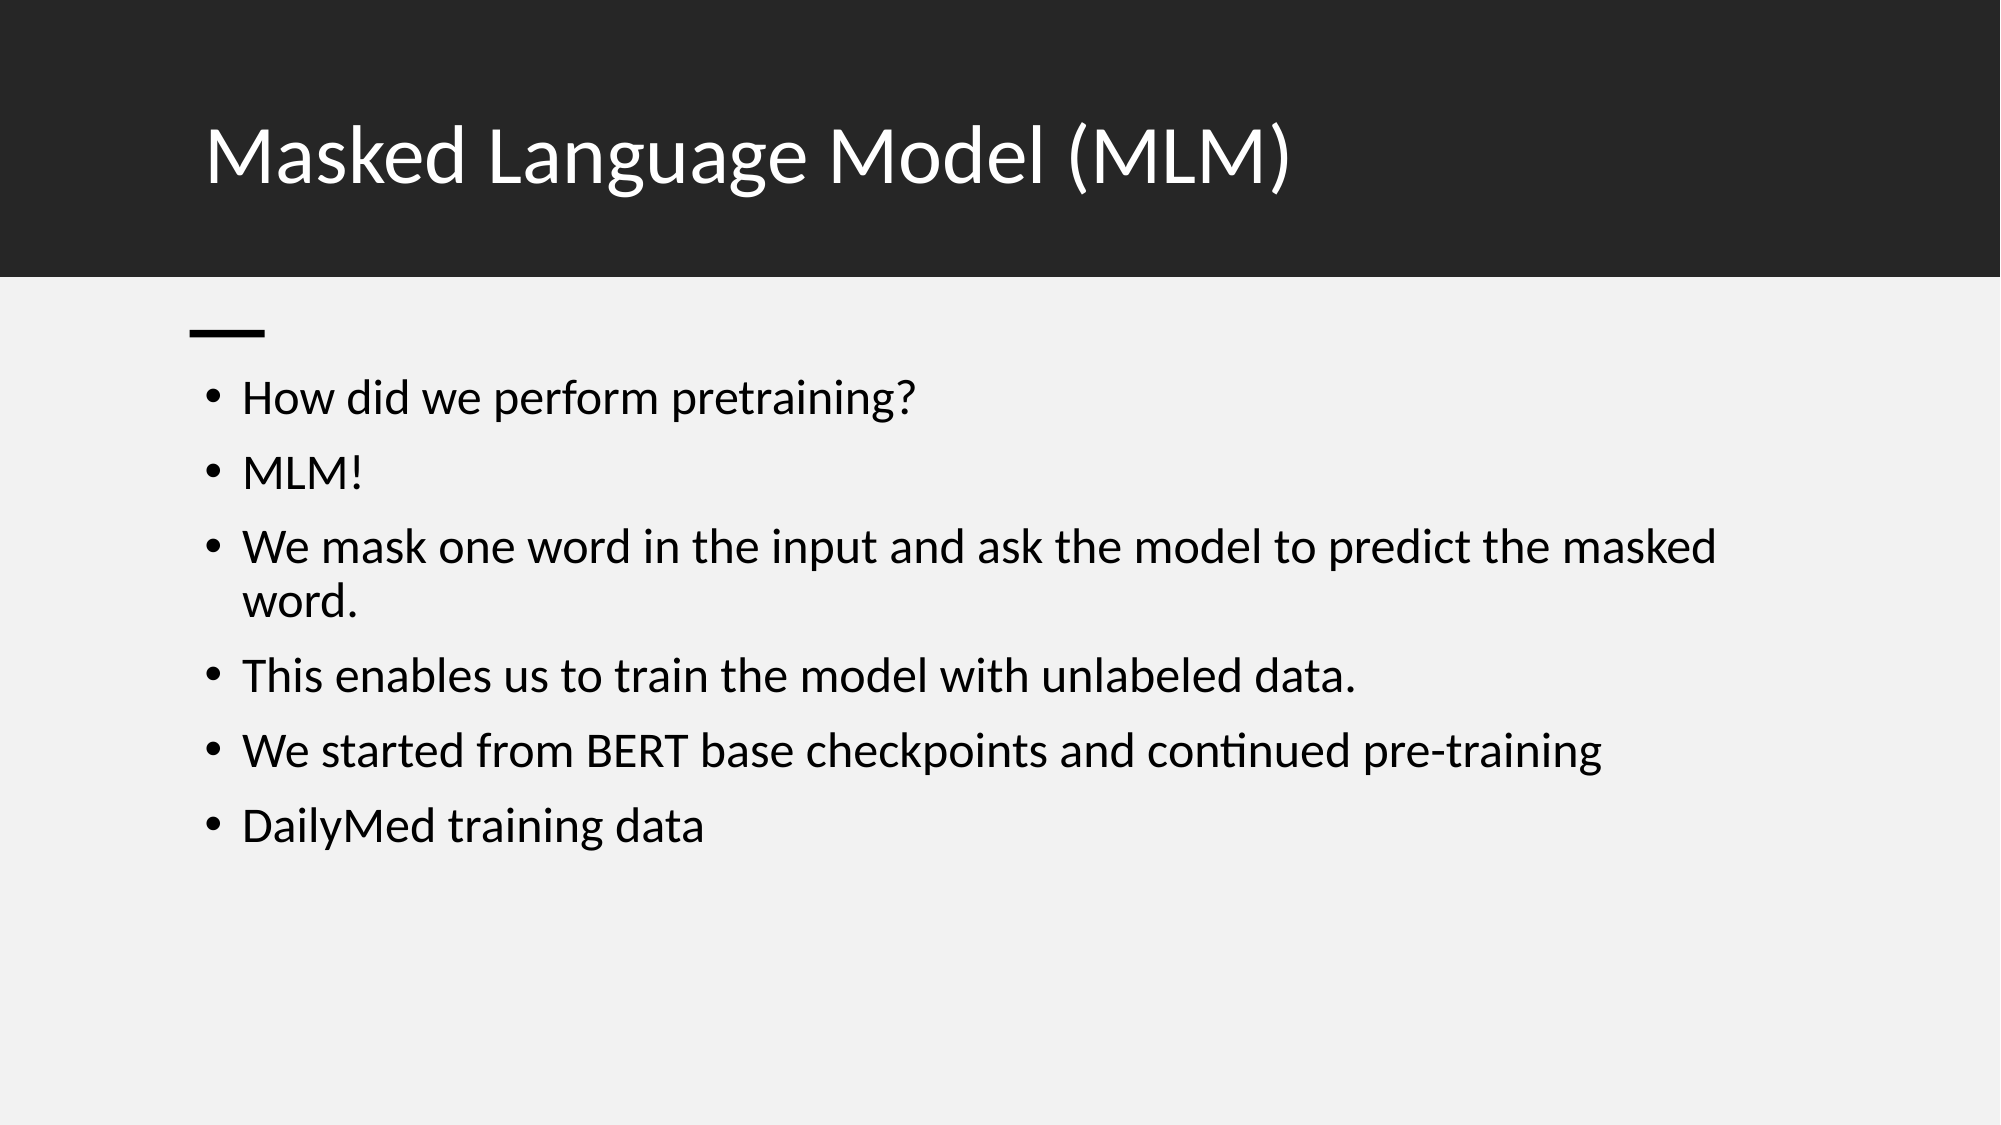

# Masked Language Model (MLM)

How did we perform pretraining?
MLM!
We mask one word in the input and ask the model to predict the masked word.
This enables us to train the model with unlabeled data.
We started from BERT base checkpoints and continued pre-training
DailyMed training data
11